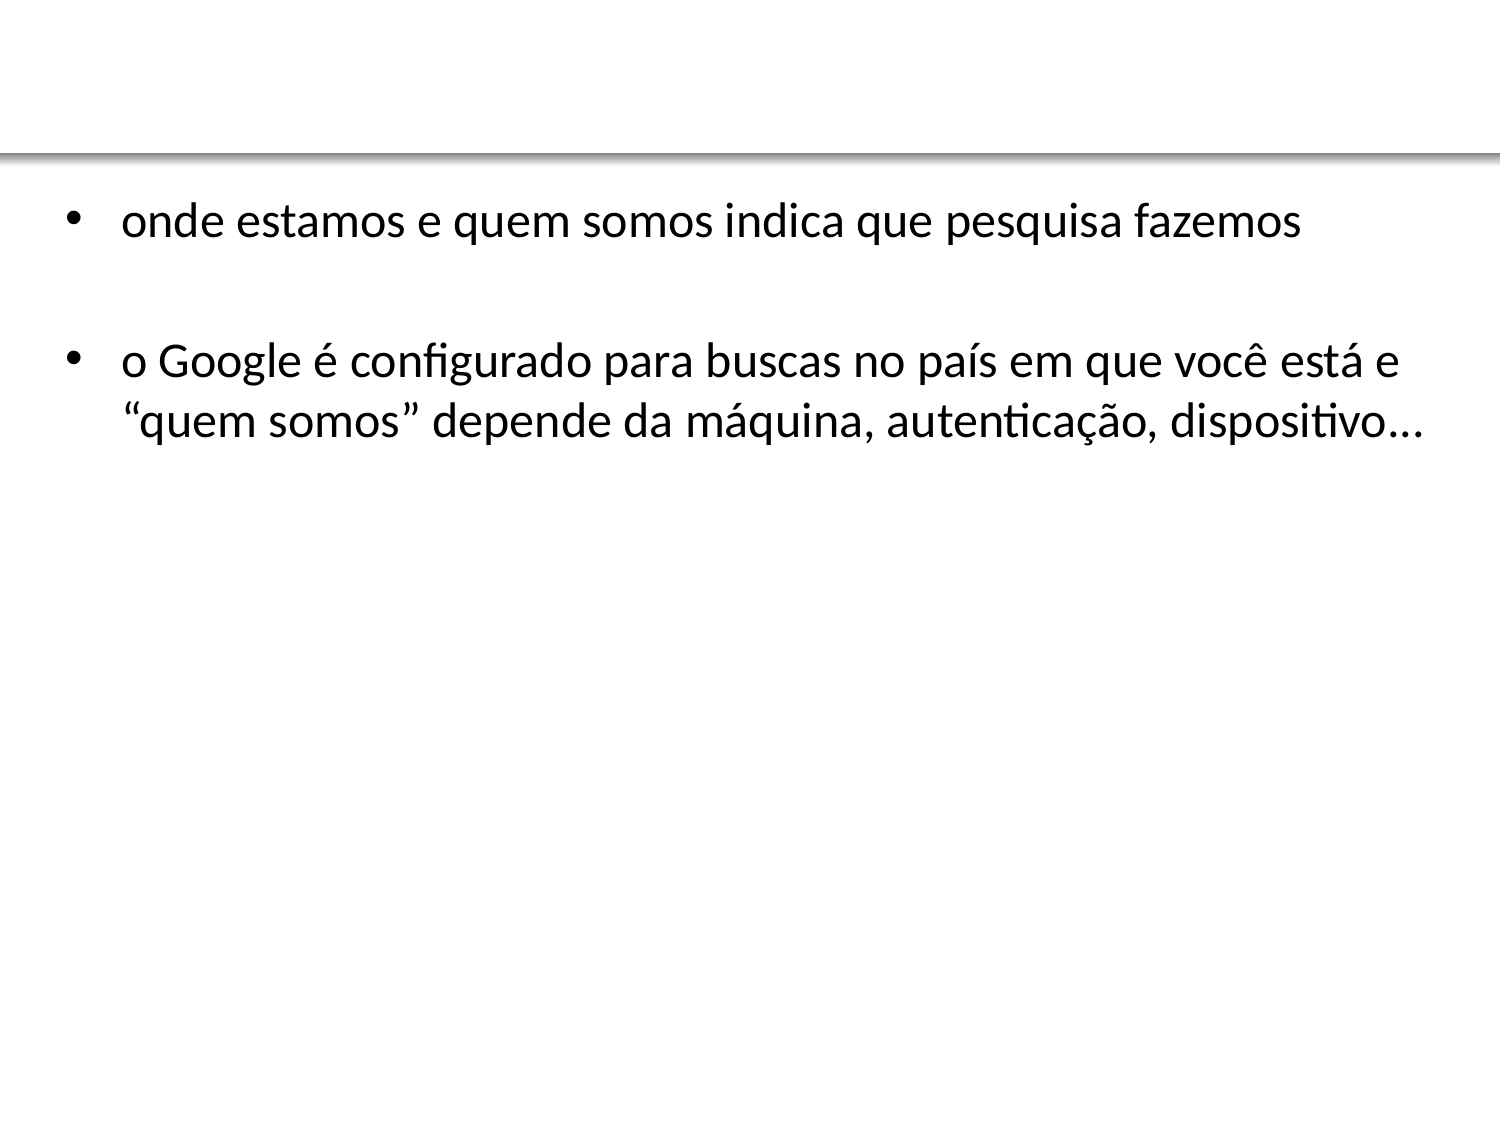

onde estamos e quem somos indica que pesquisa fazemos

o Google é configurado para buscas no país em que você está e “quem somos” depende da máquina, autenticação, dispositivo...